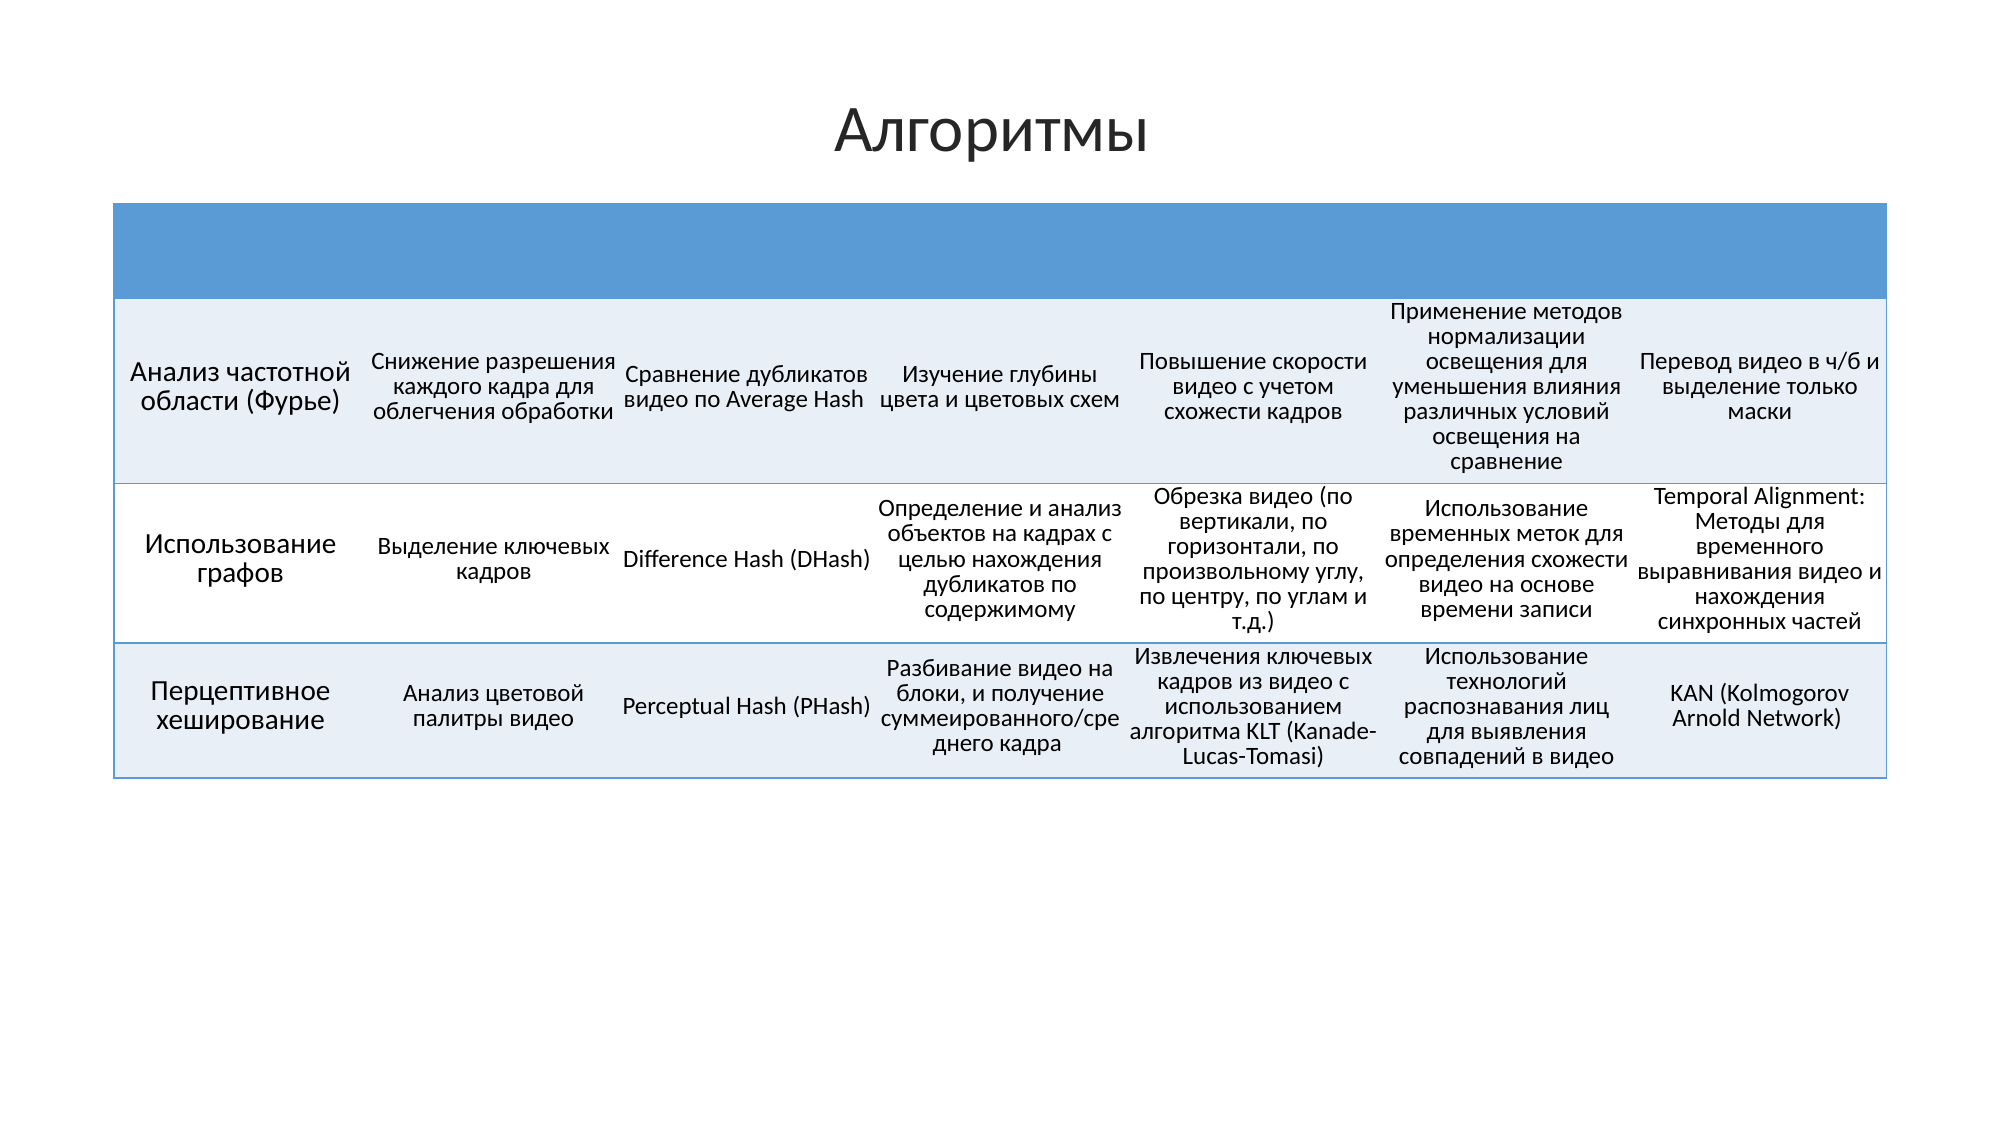

# Алгоритмы
|  |  |  |  |  |  |  |
| --- | --- | --- | --- | --- | --- | --- |
| Анализ частотной области (Фурье) | Снижение разрешения каждого кадра для облегчения обработки | Сравнение дубликатов видео по Average Hash | Изучение глубины цвета и цветовых схем | Повышение скорости видео с учетом схожести кадров | Применение методов нормализации освещения для уменьшения влияния различных условий освещения на сравнение | Перевод видео в ч/б и выделение только маски |
| Использование графов | Выделение ключевых кадров | Difference Hash (DHash) | Определение и анализ объектов на кадрах с целью нахождения дубликатов по содержимому | Обрезка видео (по вертикали, по горизонтали, по произвольному углу, по центру, по углам и т.д.) | Использование временных меток для определения схожести видео на основе времени записи | Temporal Alignment: Методы для временного выравнивания видео и нахождения синхронных частей |
| Перцептивное хеширование | Анализ цветовой палитры видео | Perceptual Hash (PHash) | Разбивание видео на блоки, и получение суммеированного/среднего кадра | Извлечения ключевых кадров из видео с использованием алгоритма KLT (Kanade-Lucas-Tomasi) | Использование технологий распознавания лиц для выявления совпадений в видео | KAN (Kolmogorov Arnold Network) |